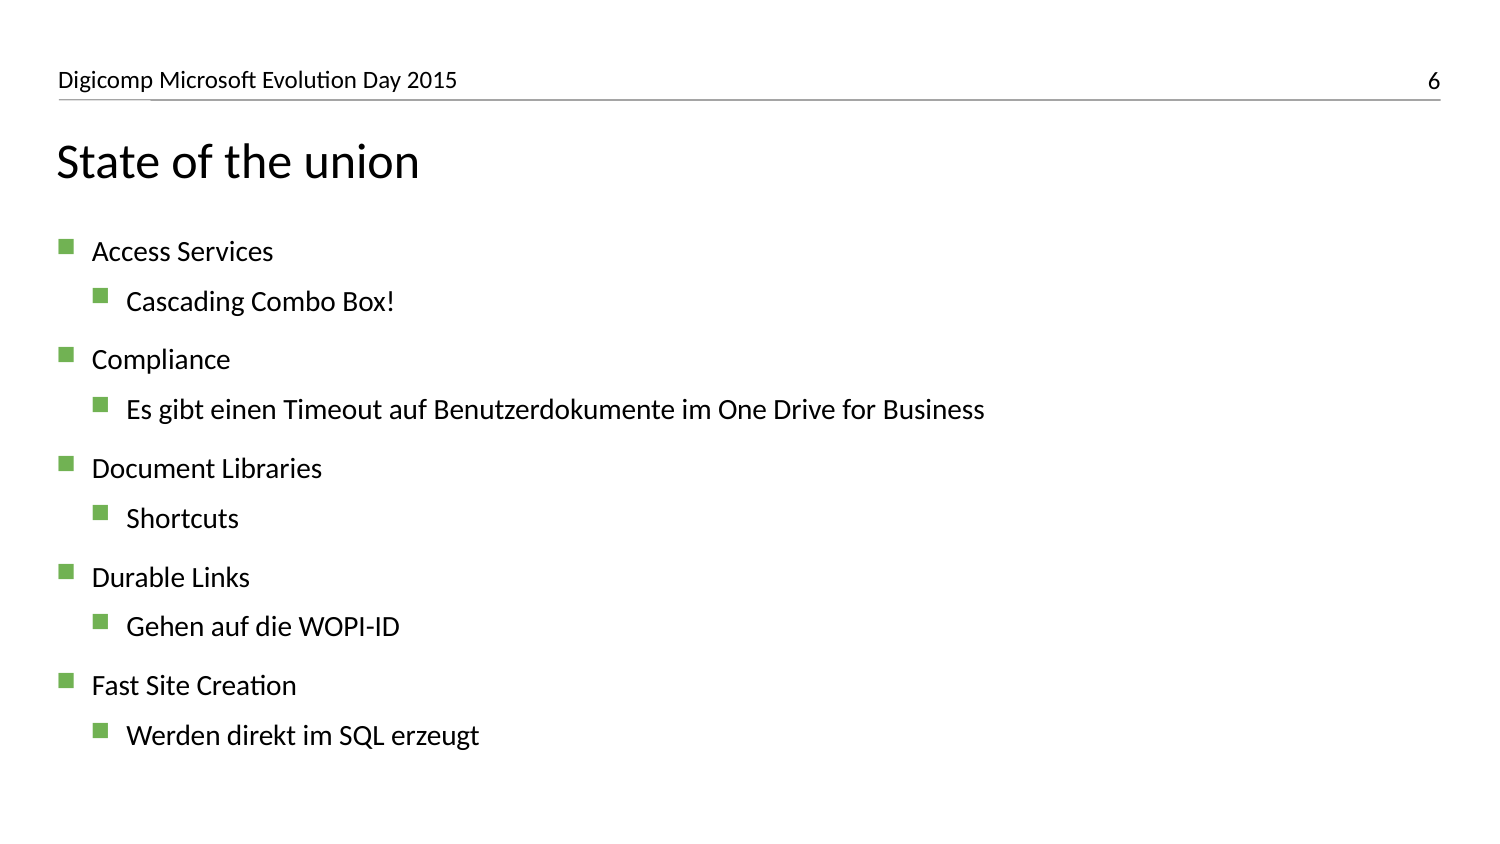

# State of the union
Access Services
Cascading Combo Box!
Compliance
Es gibt einen Timeout auf Benutzerdokumente im One Drive for Business
Document Libraries
Shortcuts
Durable Links
Gehen auf die WOPI-ID
Fast Site Creation
Werden direkt im SQL erzeugt